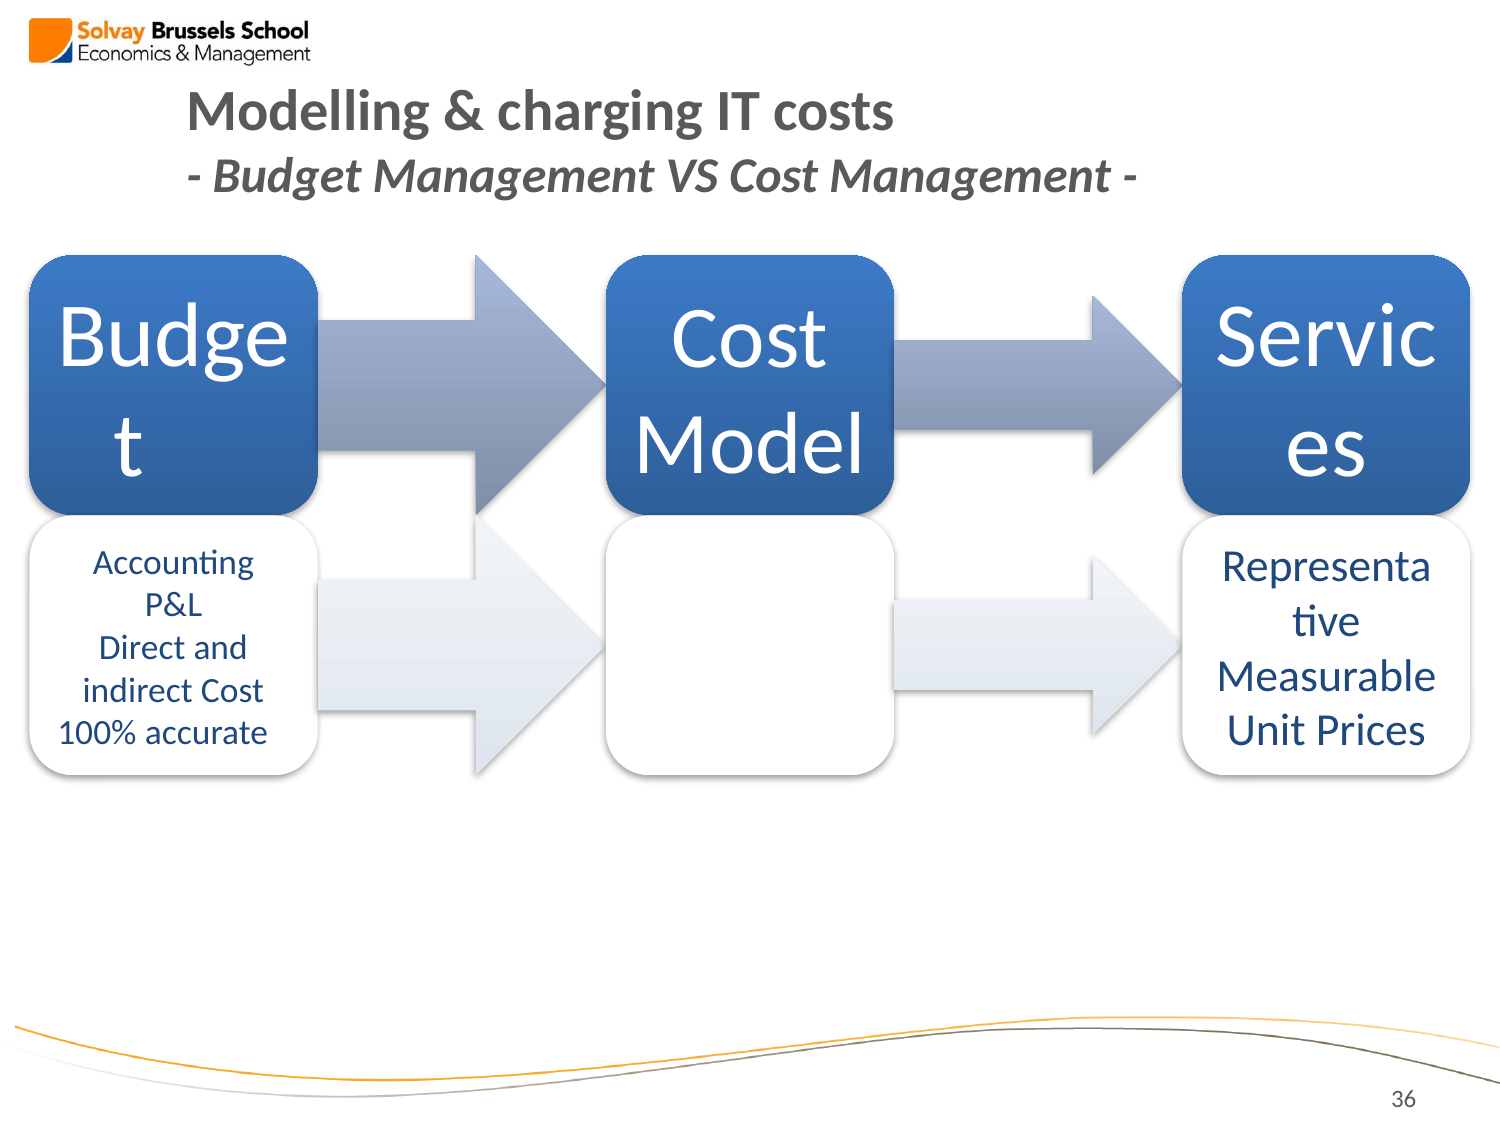

Modelling & charging IT costs
- Budget Management VS Cost Management -
Budget
Cost Model
Services
Accounting
P&L
Direct and indirect Cost
100% accurate
Representative
Measurable
Unit Prices
36